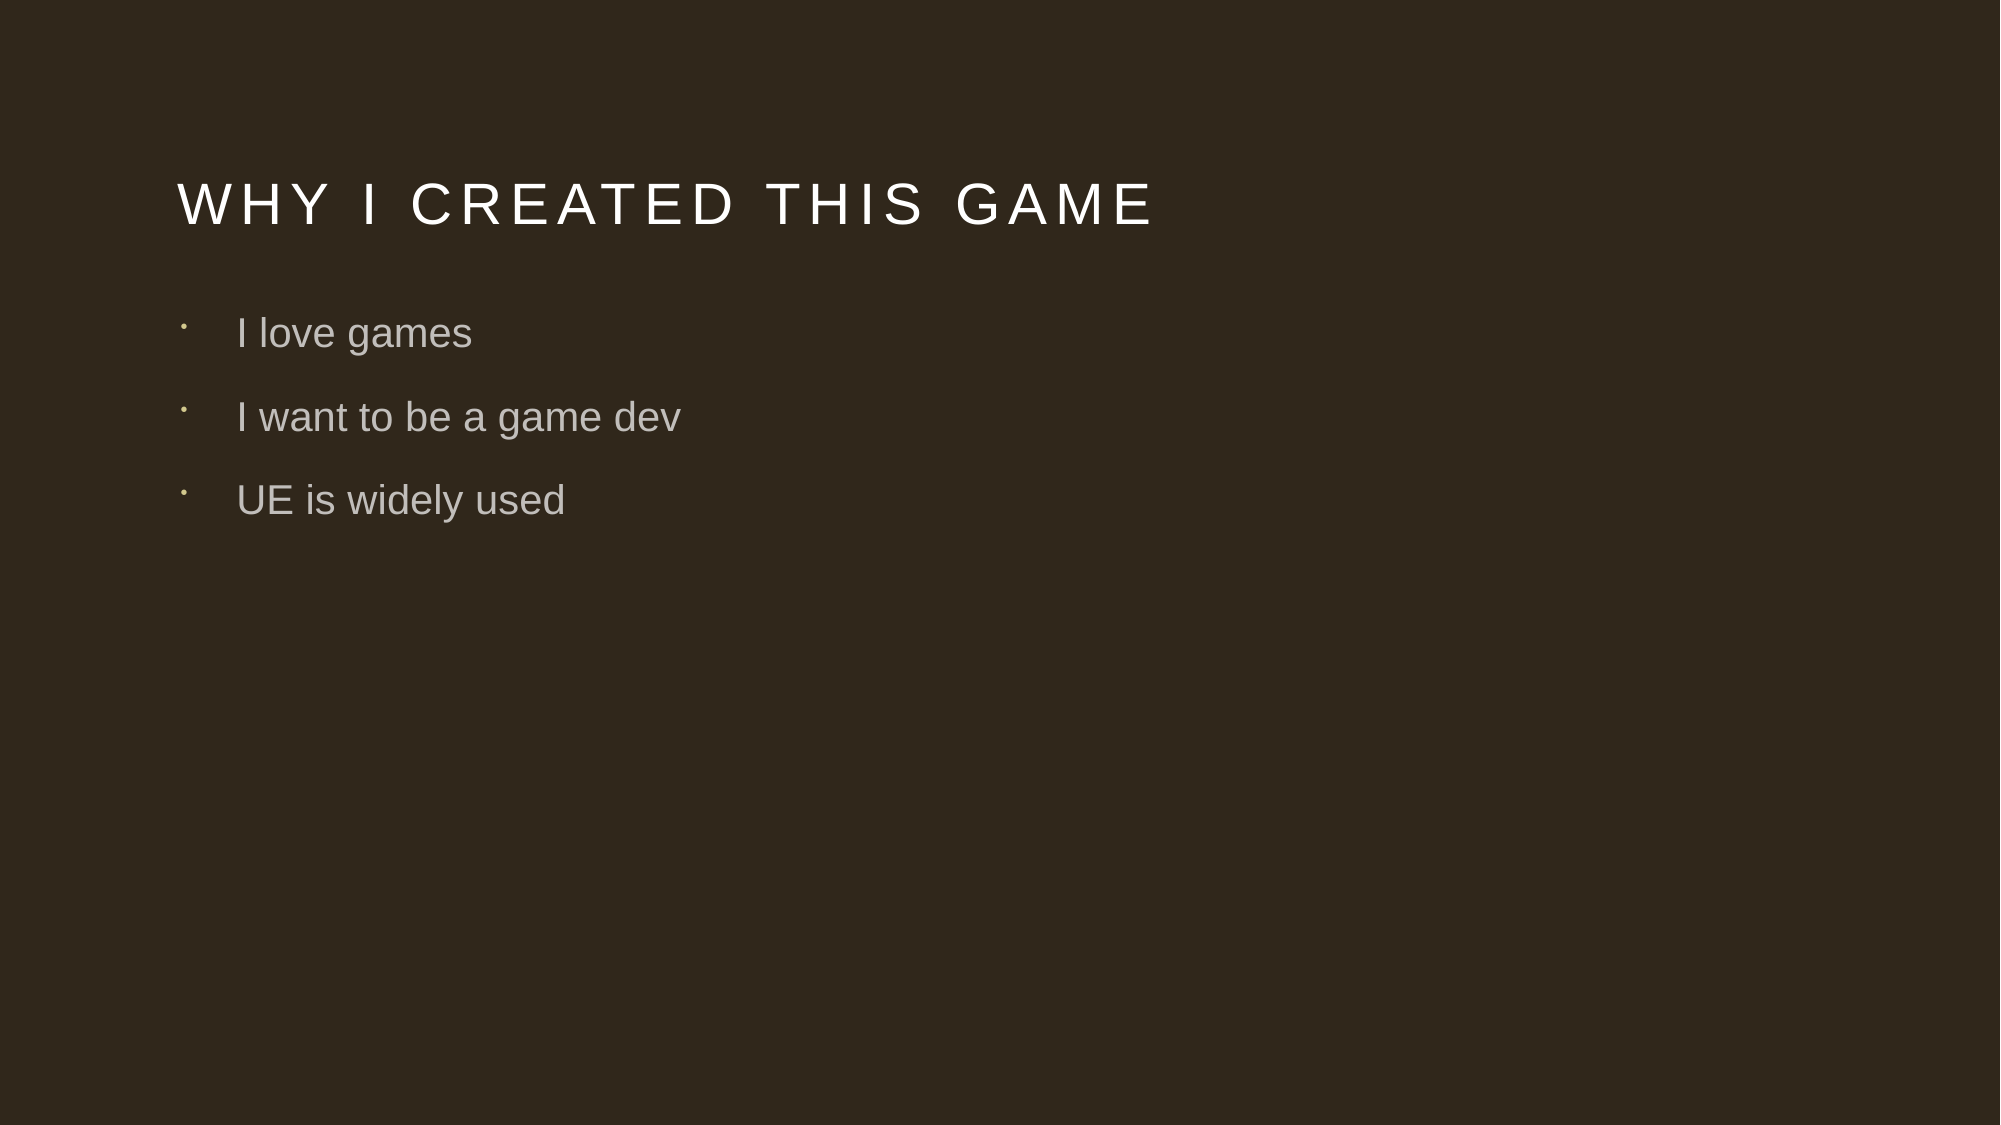

# Why I created this game
I love games
I want to be a game dev
UE is widely used